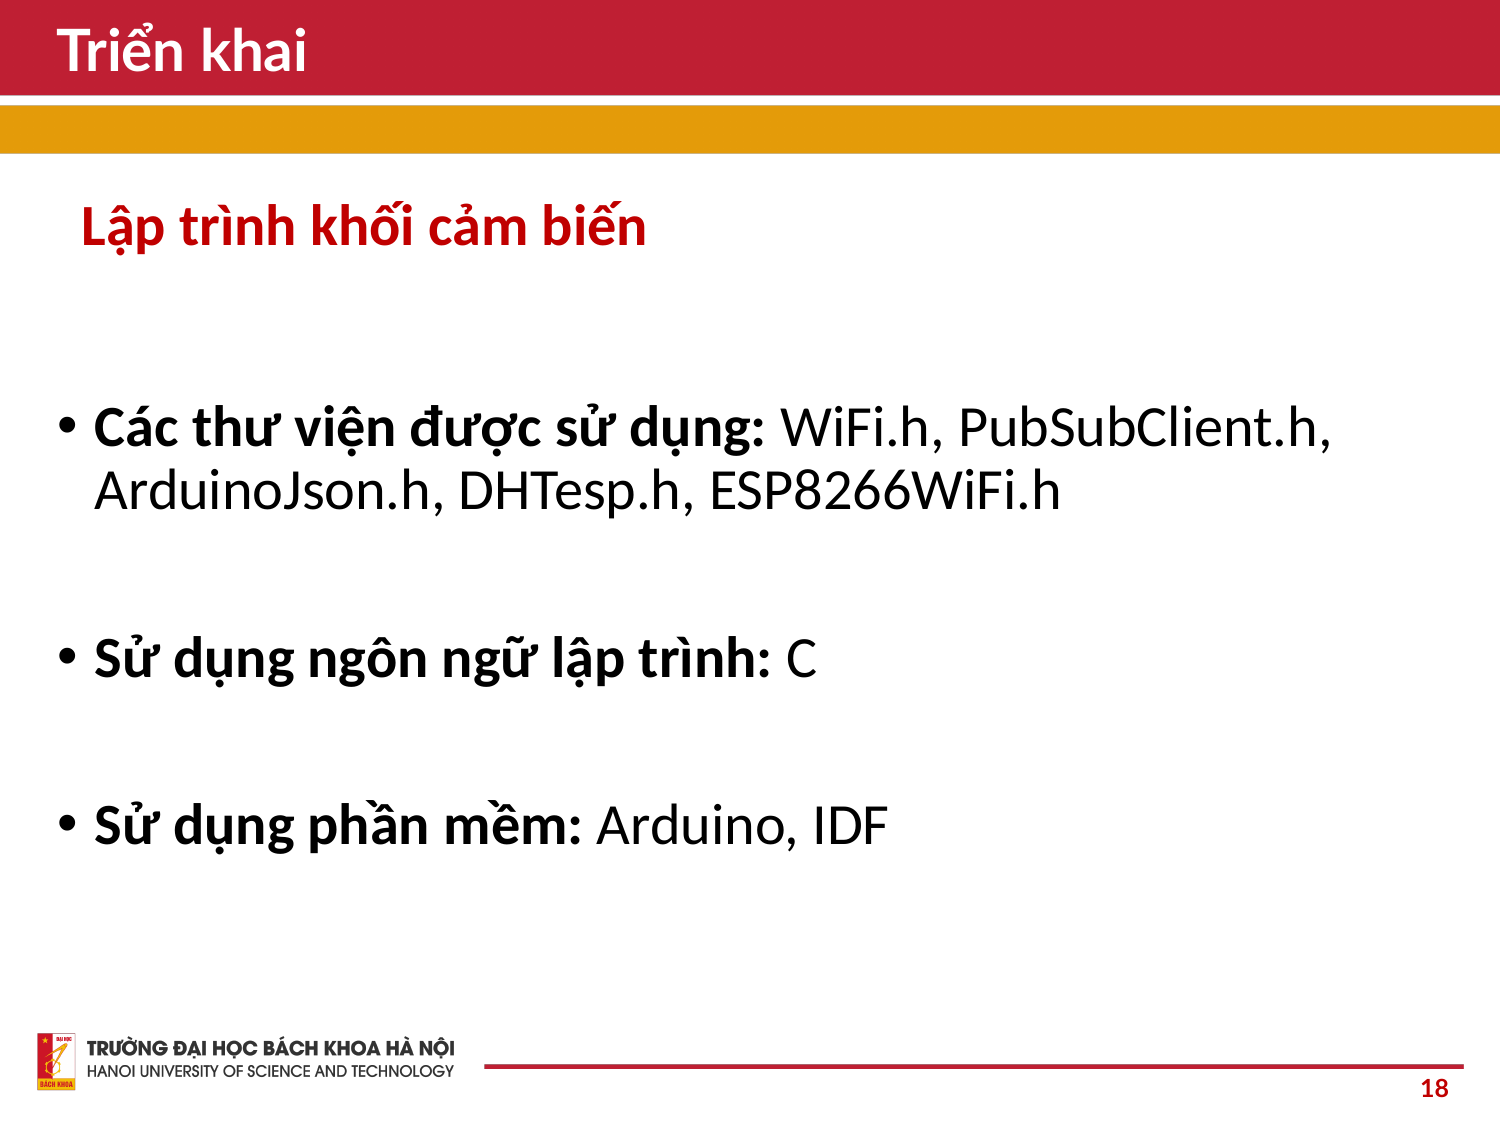

# Triển khai
Lập trình khối cảm biến

Các thư viện được sử dụng: WiFi.h, PubSubClient.h, ArduinoJson.h, DHTesp.h, ESP8266WiFi.h

Sử dụng ngôn ngữ lập trình: C

Sử dụng phần mềm: Arduino, IDF

18